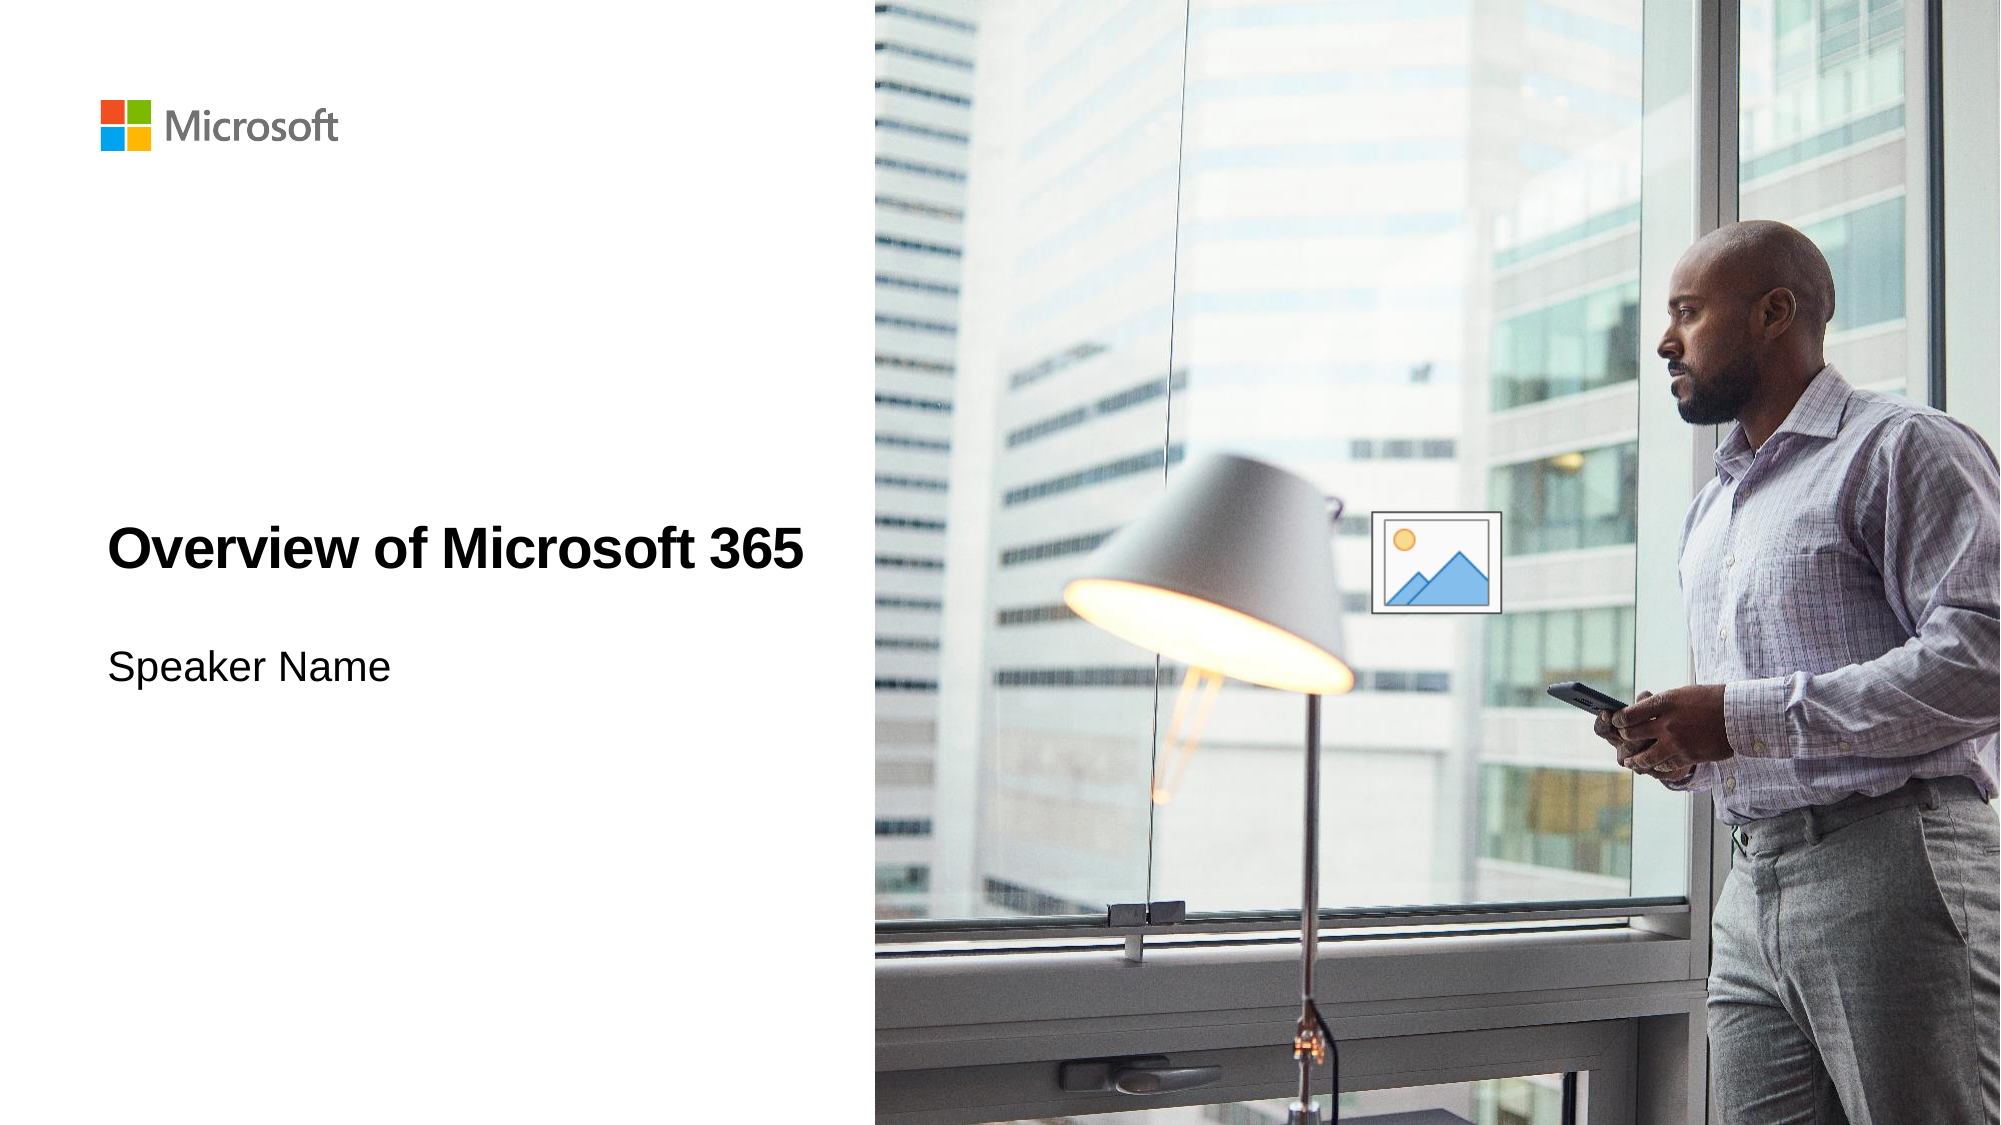

# Overview of Microsoft 365
Speaker Name